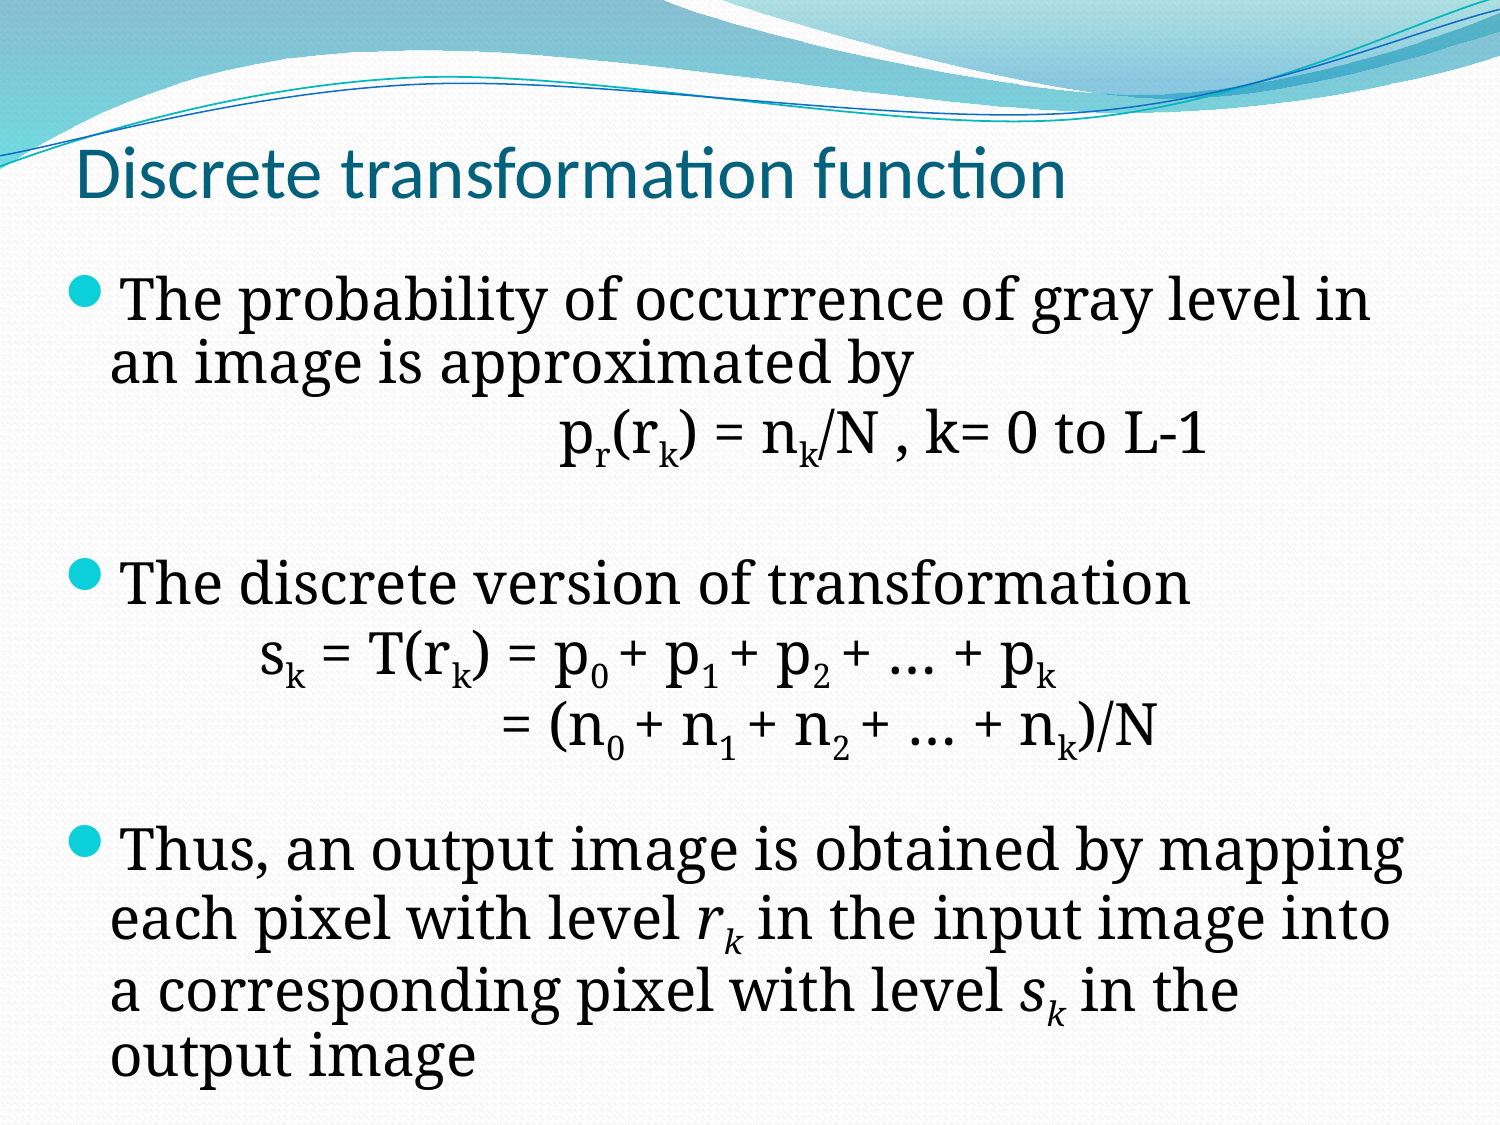

# Discrete transformation function
The probability of occurrence of gray level in an image is approximated by 						pr(rk) = nk/N , k= 0 to L-1

The discrete version of transformation  		sk = T(rk) = p0 + p1 + p2 + … + pk  				      = (n0 + n1 + n2 + … + nk)/N

Thus, an output image is obtained by mapping each pixel with level rk in the input image into a corresponding pixel with level sk in the output image